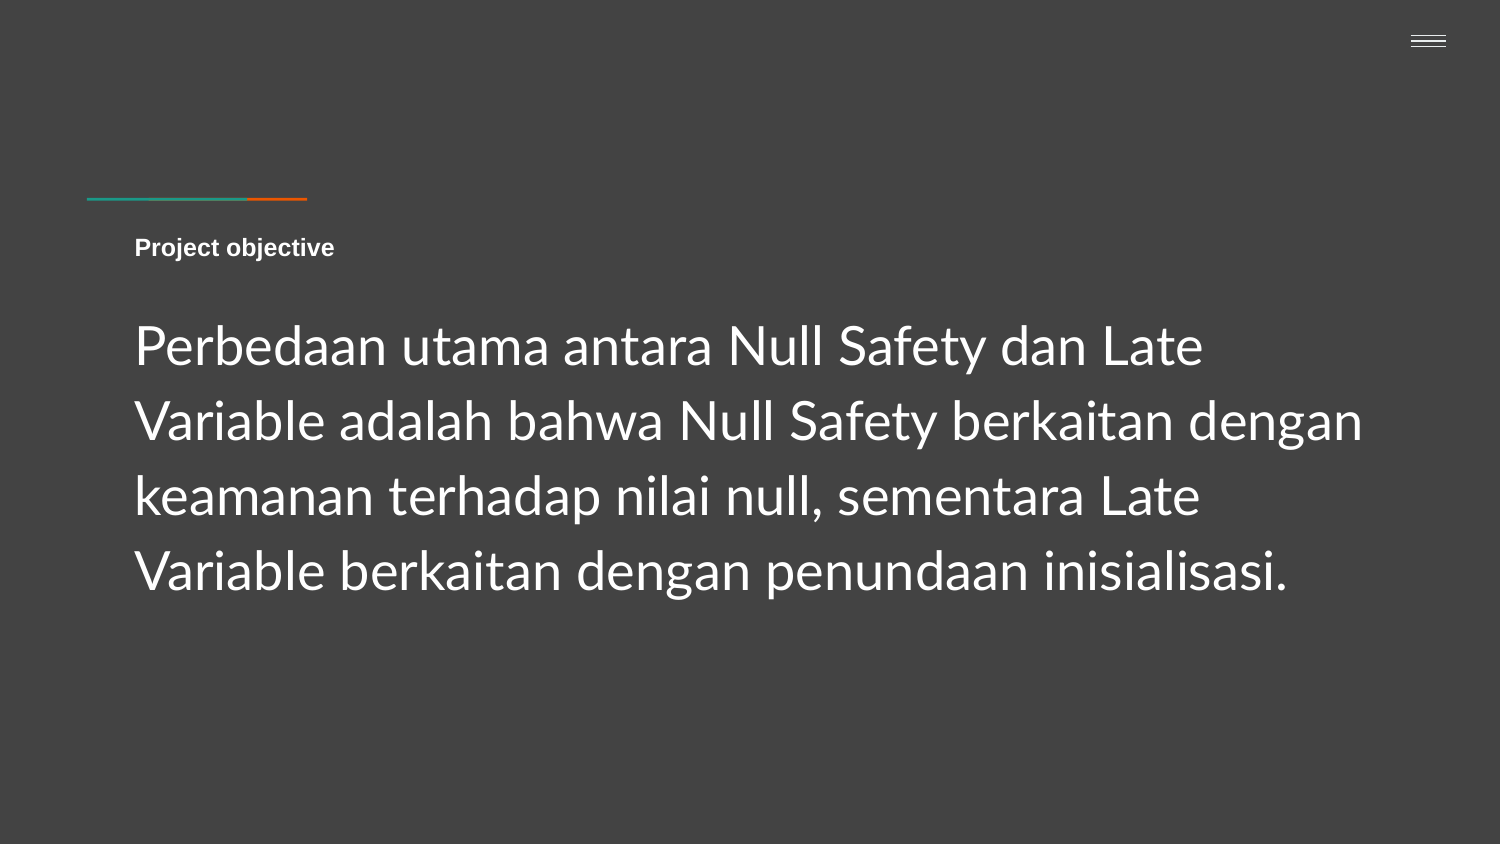

# Project objective
Perbedaan utama antara Null Safety dan Late Variable adalah bahwa Null Safety berkaitan dengan keamanan terhadap nilai null, sementara Late Variable berkaitan dengan penundaan inisialisasi.